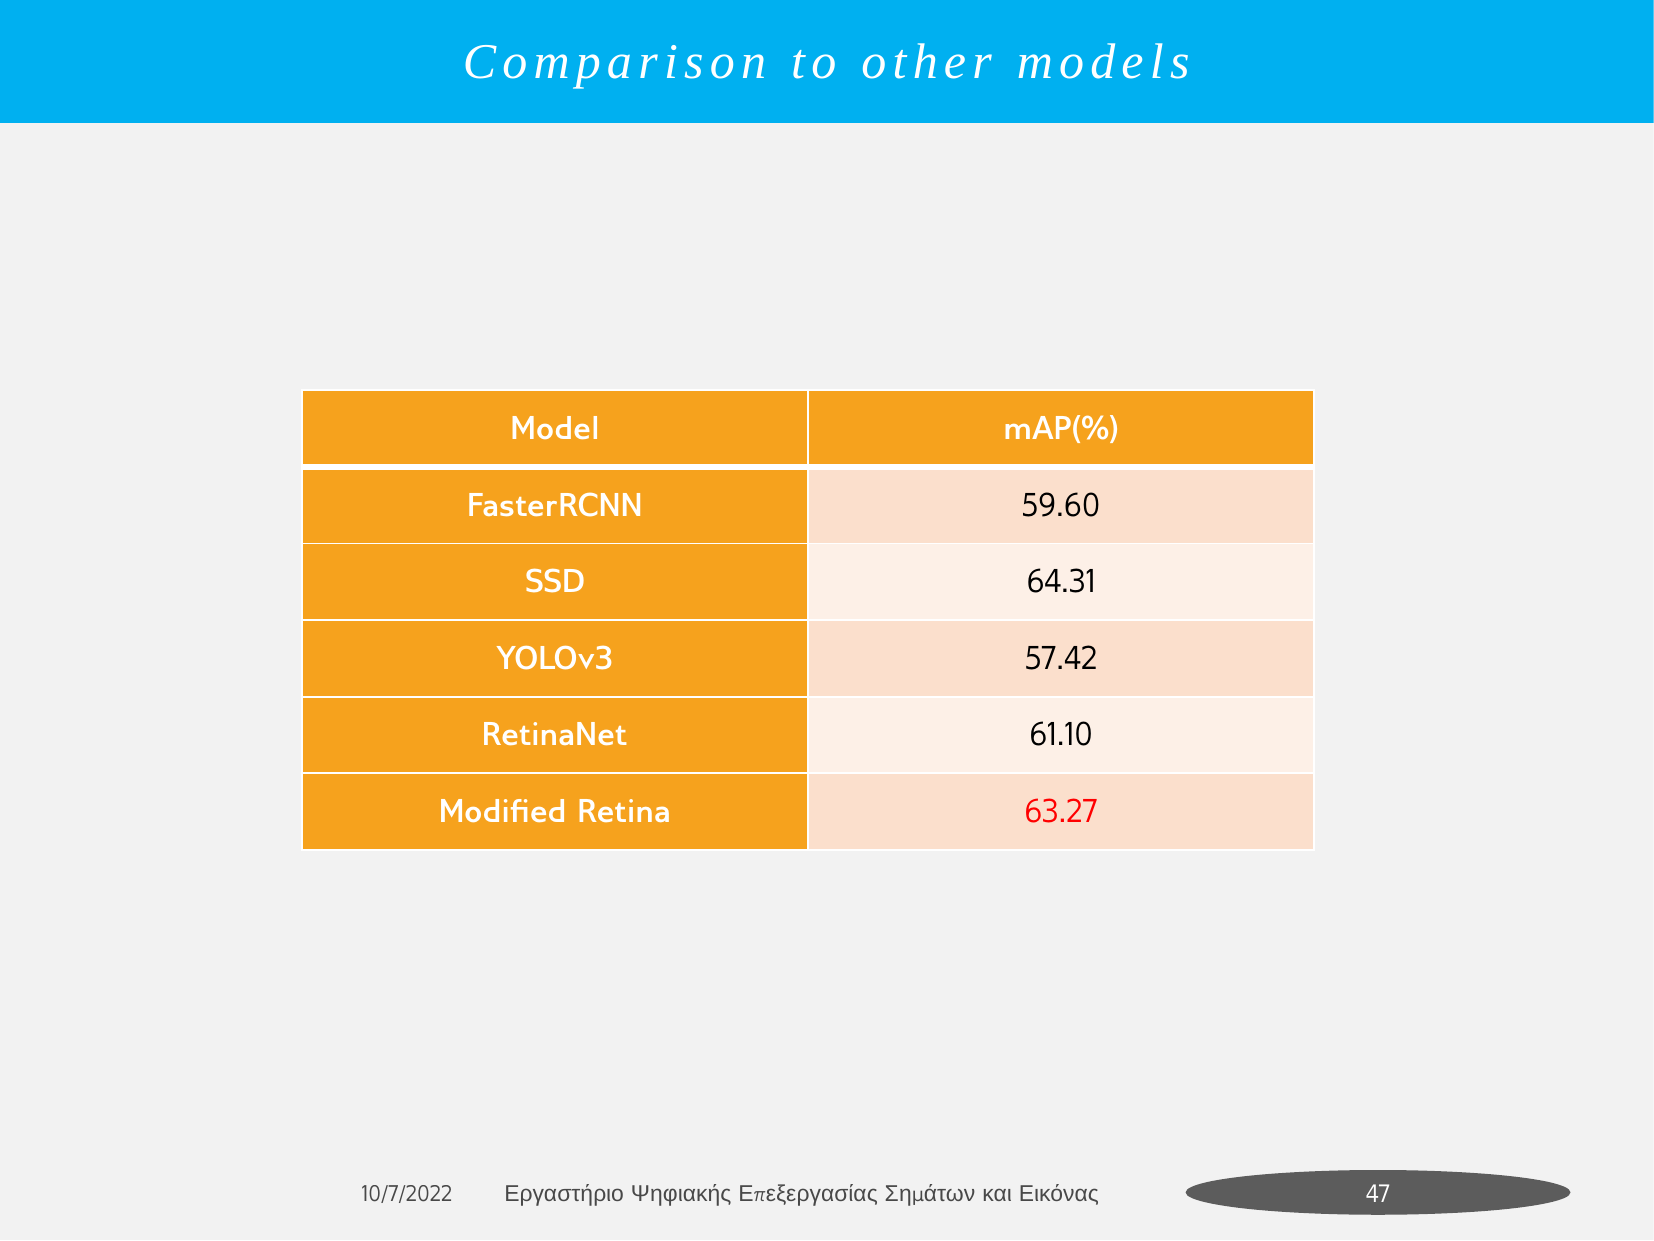

Metrics
Comparison to other models

| Model | mAP(%) |
| --- | --- |
| FasterRCNN | 59.60 |
| SSD | 64.31 |
| YOLOv3 | 57.42 |
| RetinaNet | 61.10 |
| Modified Retina | 63.27 |
10/7/2022
Εργαστήριο Ψηφιακής Επεξεργασίας Σηµάτων και Εικόνας
47